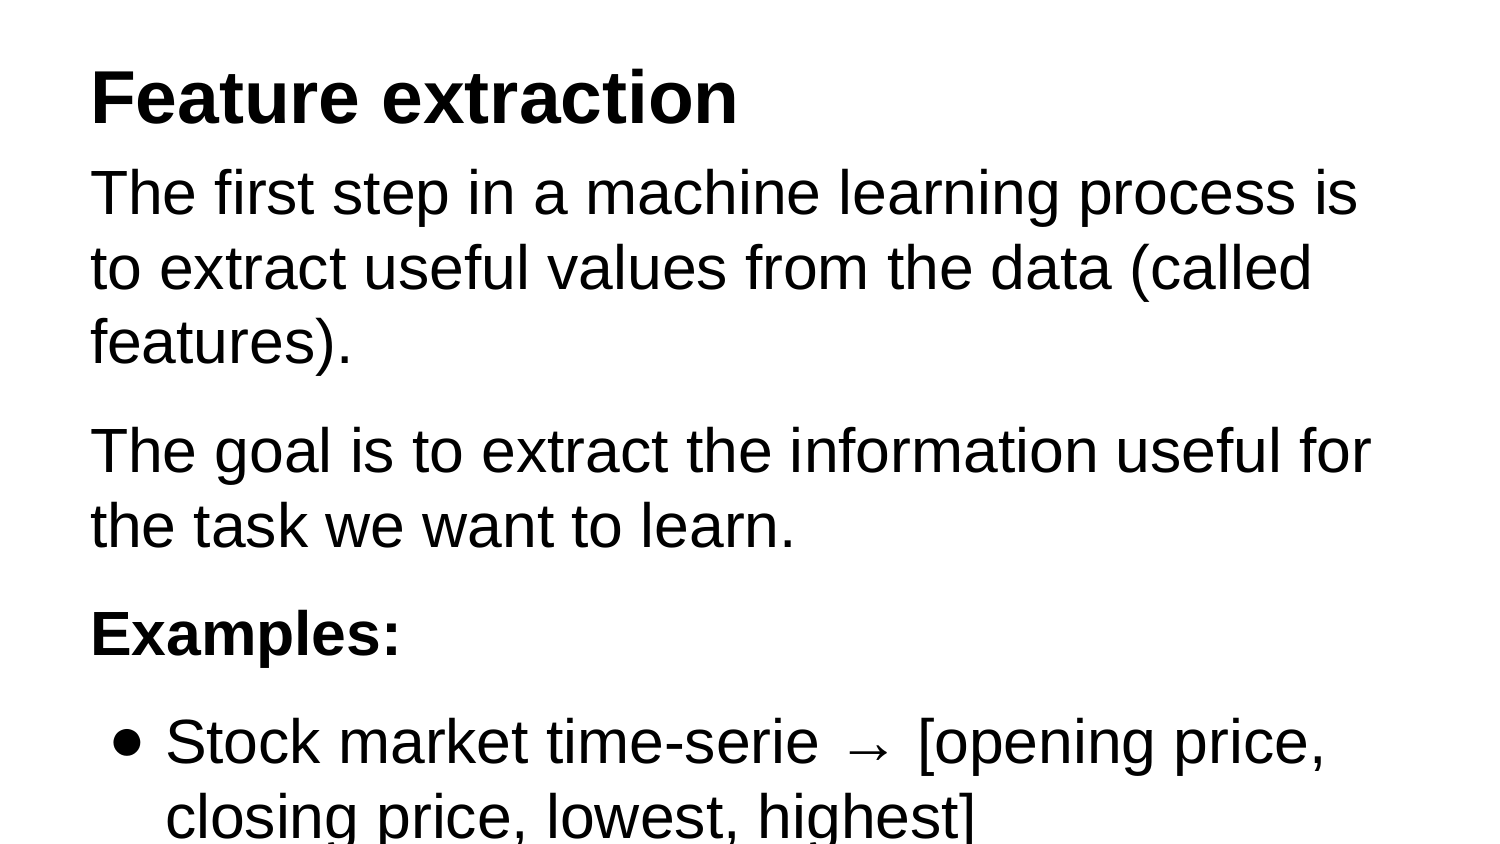

# Feature extraction
The first step in a machine learning process is to extract useful values from the data (called features).
The goal is to extract the information useful for the task we want to learn.
Examples:
Stock market time-serie → [opening price, closing price, lowest, highest]
Image → Image with edges filtered
Document → bag-of-word